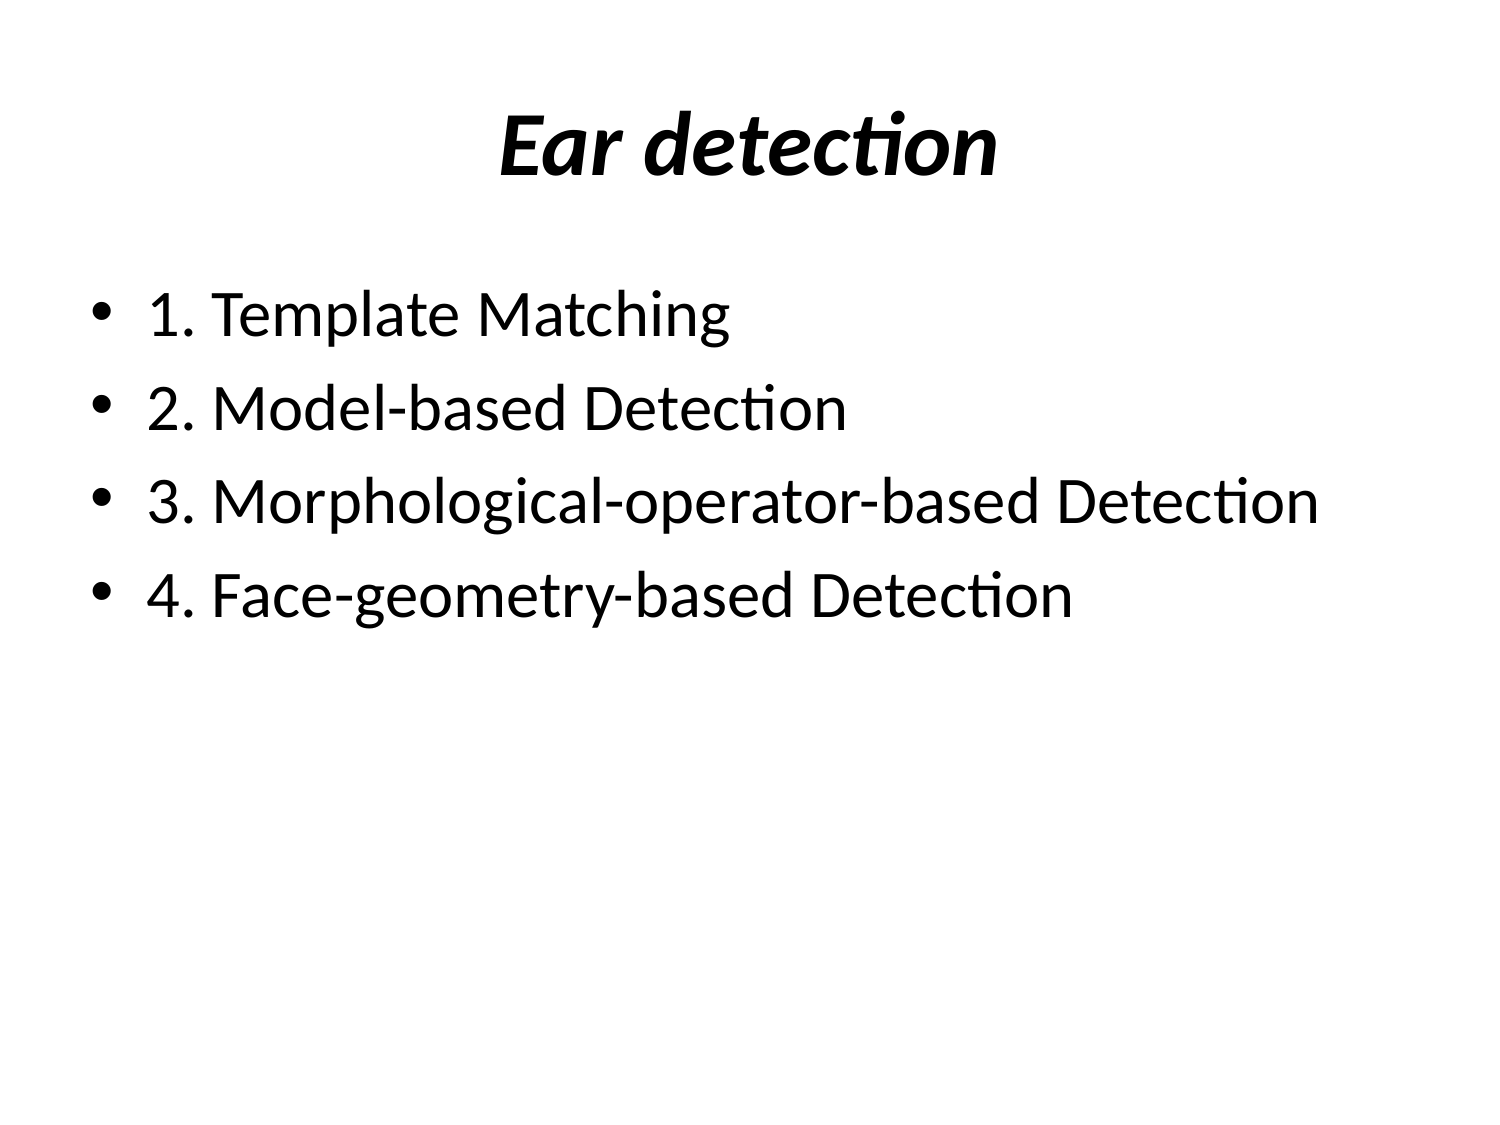

# Ear detection
1. Template Matching
2. Model-based Detection
3. Morphological-operator-based Detection
4. Face-geometry-based Detection